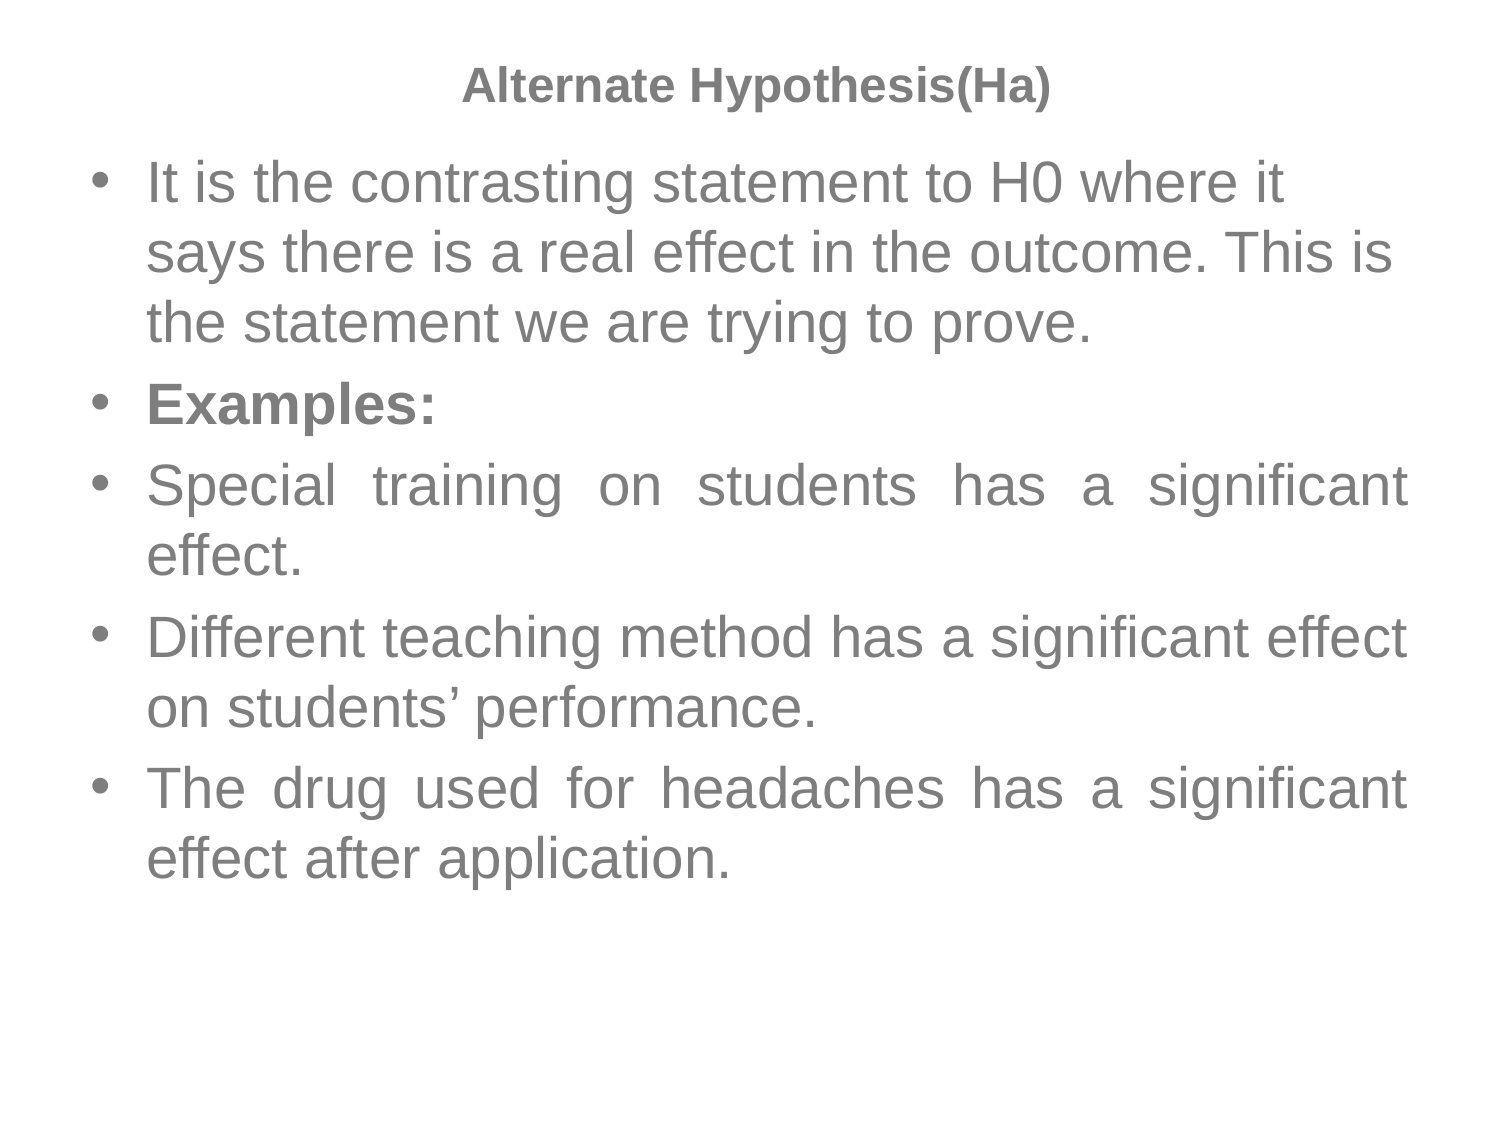

# Alternate Hypothesis(Ha)
It is the contrasting statement to H0 where it says there is a real effect in the outcome. This is the statement we are trying to prove.
Examples:
Special training on students has a significant effect.
Different teaching method has a significant effect on students’ performance.
The drug used for headaches has a significant effect after application.